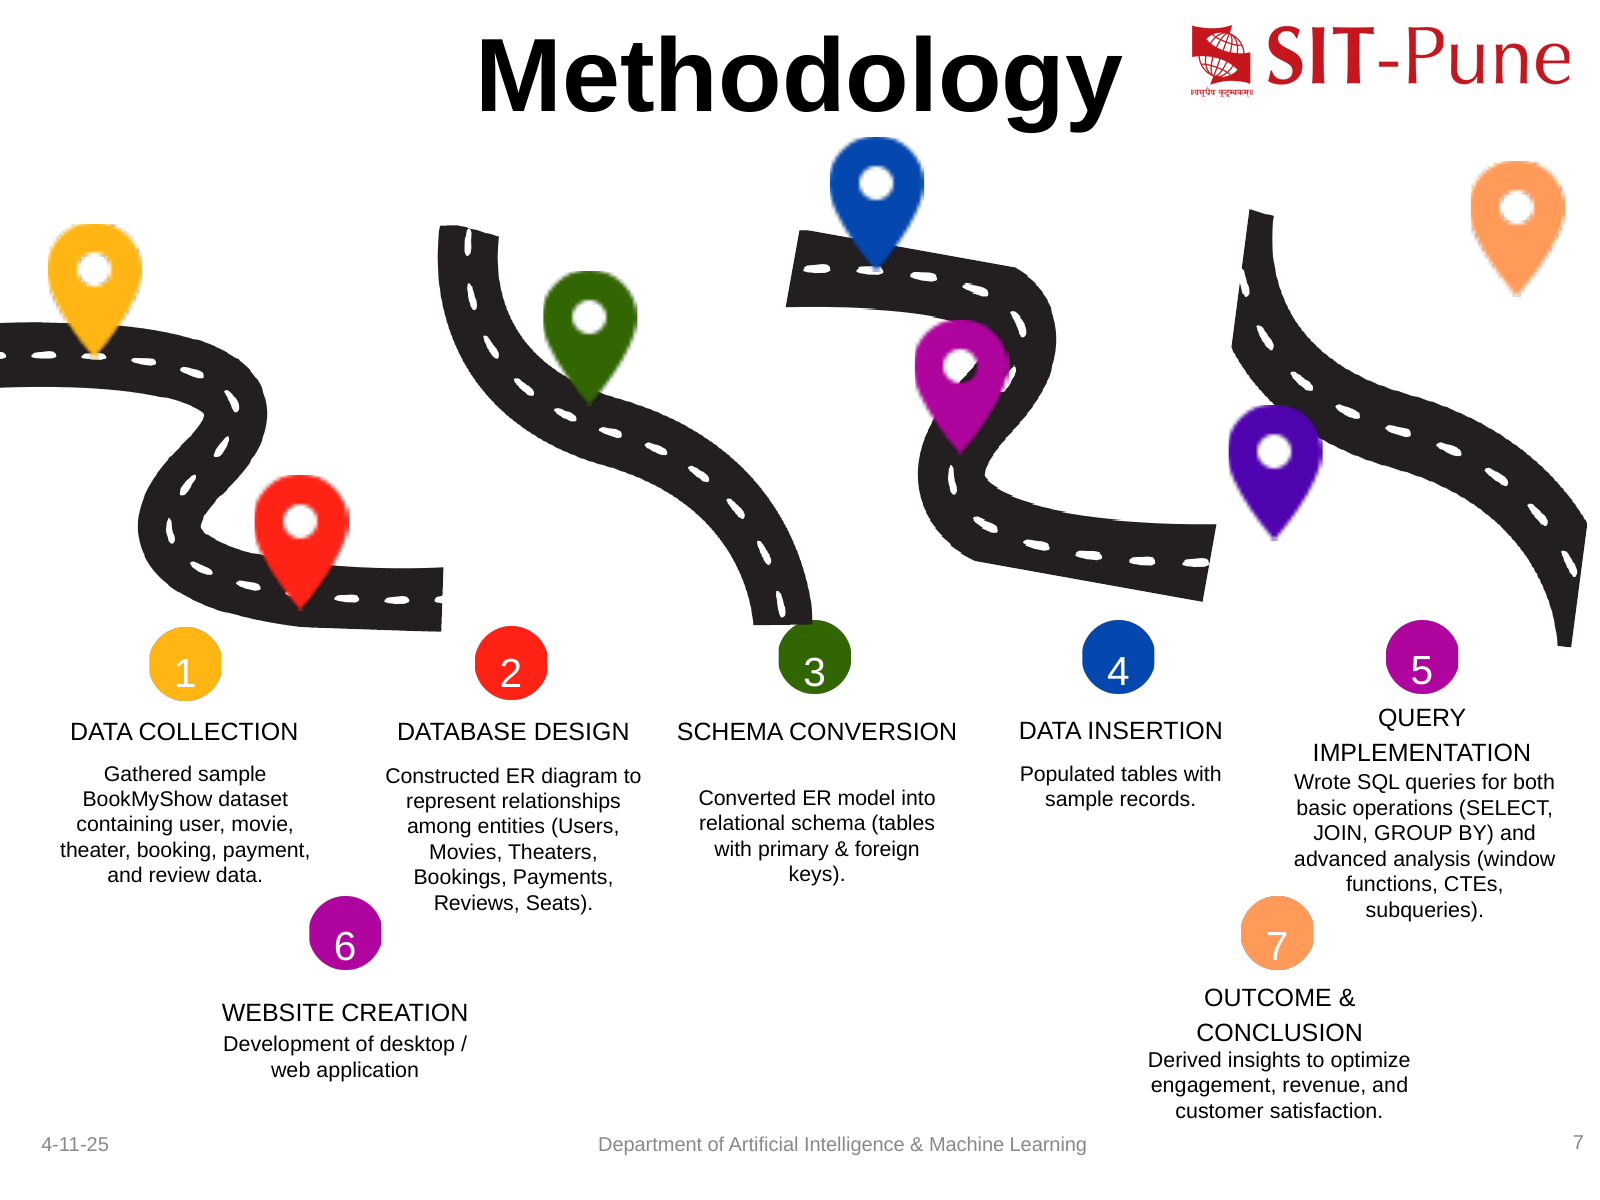

Methodology

3

4

5

2

1
QUERY IMPLEMENTATION
DATA INSERTION
DATABASE DESIGN
DATA COLLECTION
SCHEMA CONVERSION
Gathered sample BookMyShow dataset containing user, movie, theater, booking, payment, and review data.
Populated tables with sample records.
Constructed ER diagram to represent relationships among entities (Users, Movies, Theaters, Bookings, Payments, Reviews, Seats).
Wrote SQL queries for both basic operations (SELECT, JOIN, GROUP BY) and advanced analysis (window functions, CTEs, subqueries).
Converted ER model into relational schema (tables with primary & foreign keys).

6

7
OUTCOME & CONCLUSION
WEBSITE CREATION
Development of desktop / web application
Derived insights to optimize engagement, revenue, and customer satisfaction.

7

4-11-25

Department of Artificial Intelligence & Machine Learning